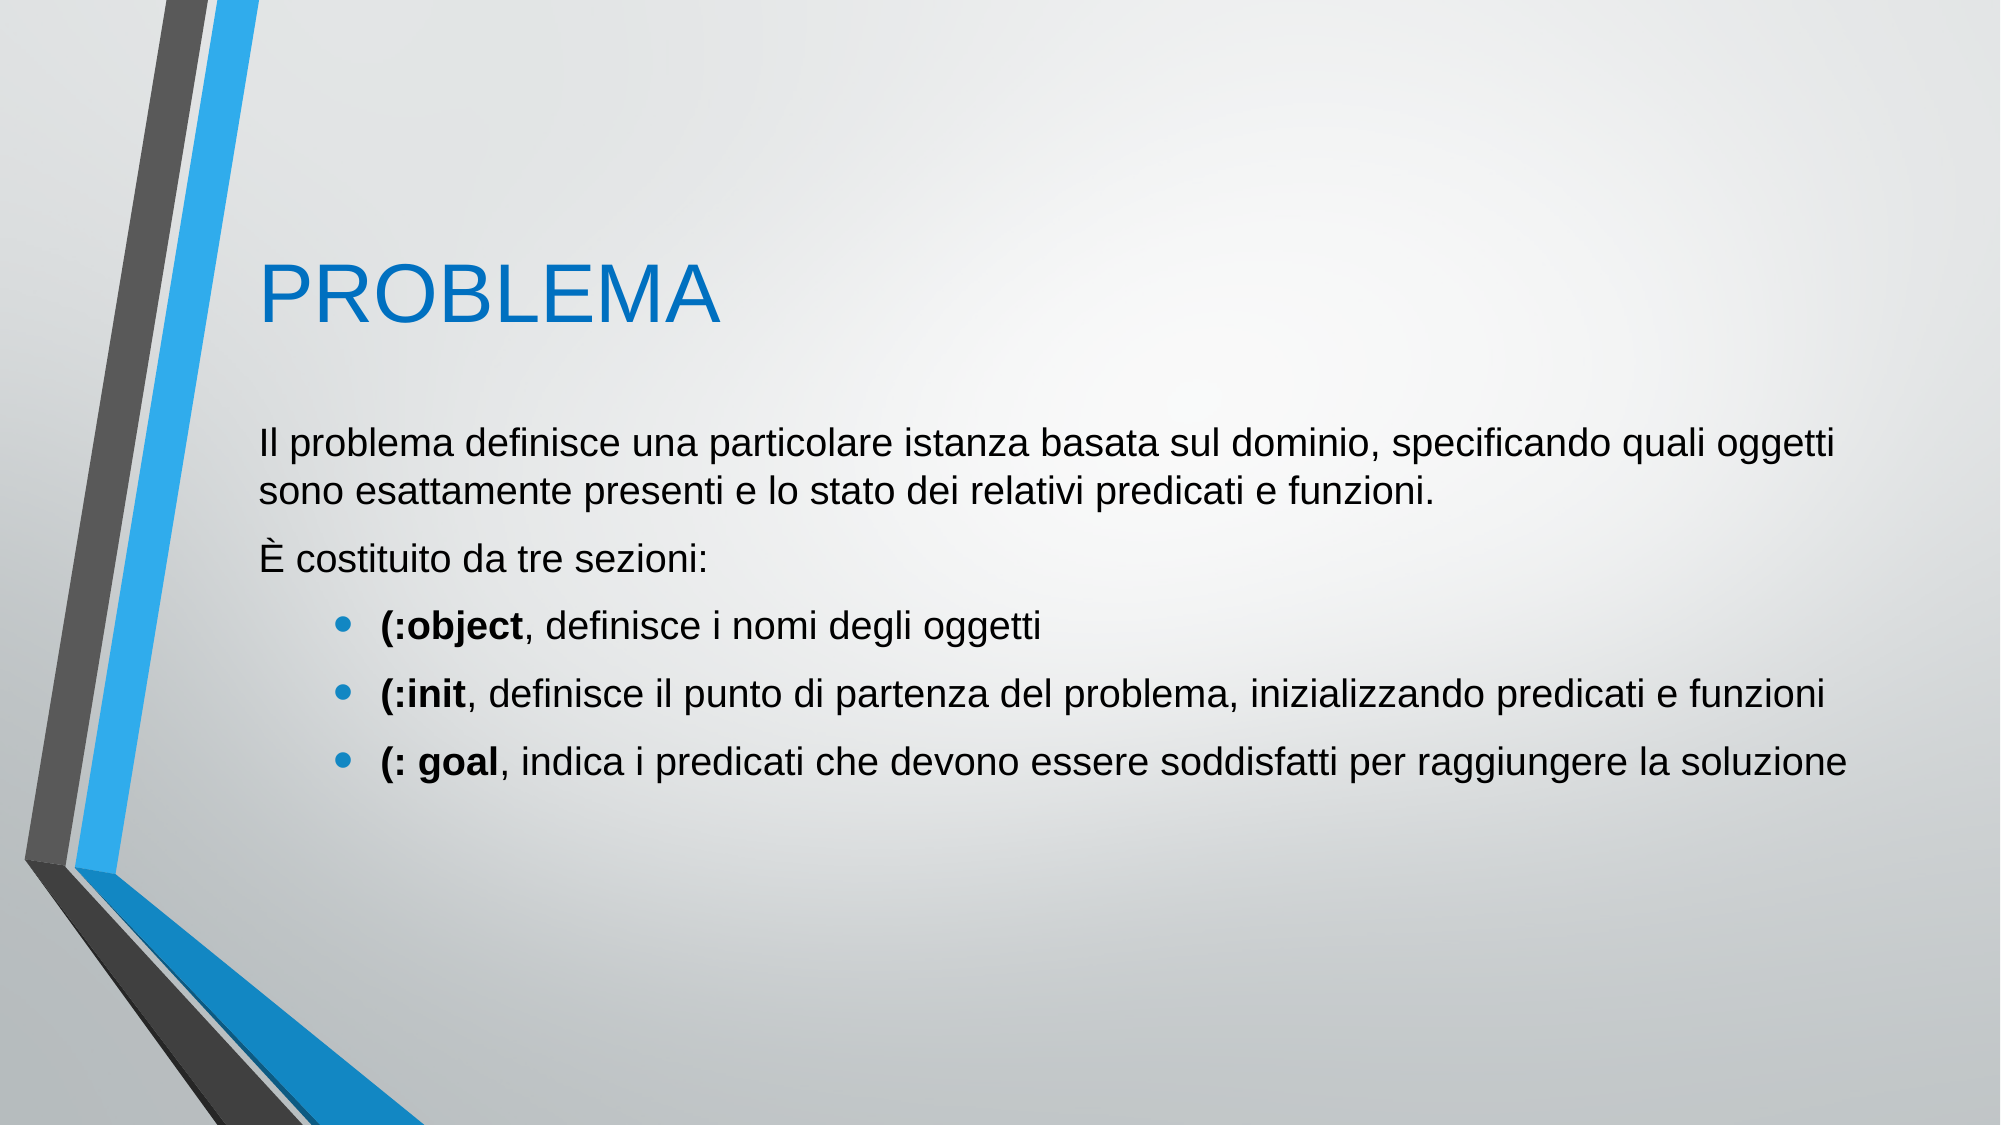

# PROBLEMA

Il problema definisce una particolare istanza basata sul dominio, specificando quali oggetti sono esattamente presenti e lo stato dei relativi predicati e funzioni.
È costituito da tre sezioni:
(:object, definisce i nomi degli oggetti
(:init, definisce il punto di partenza del problema, inizializzando predicati e funzioni
(: goal, indica i predicati che devono essere soddisfatti per raggiungere la soluzione